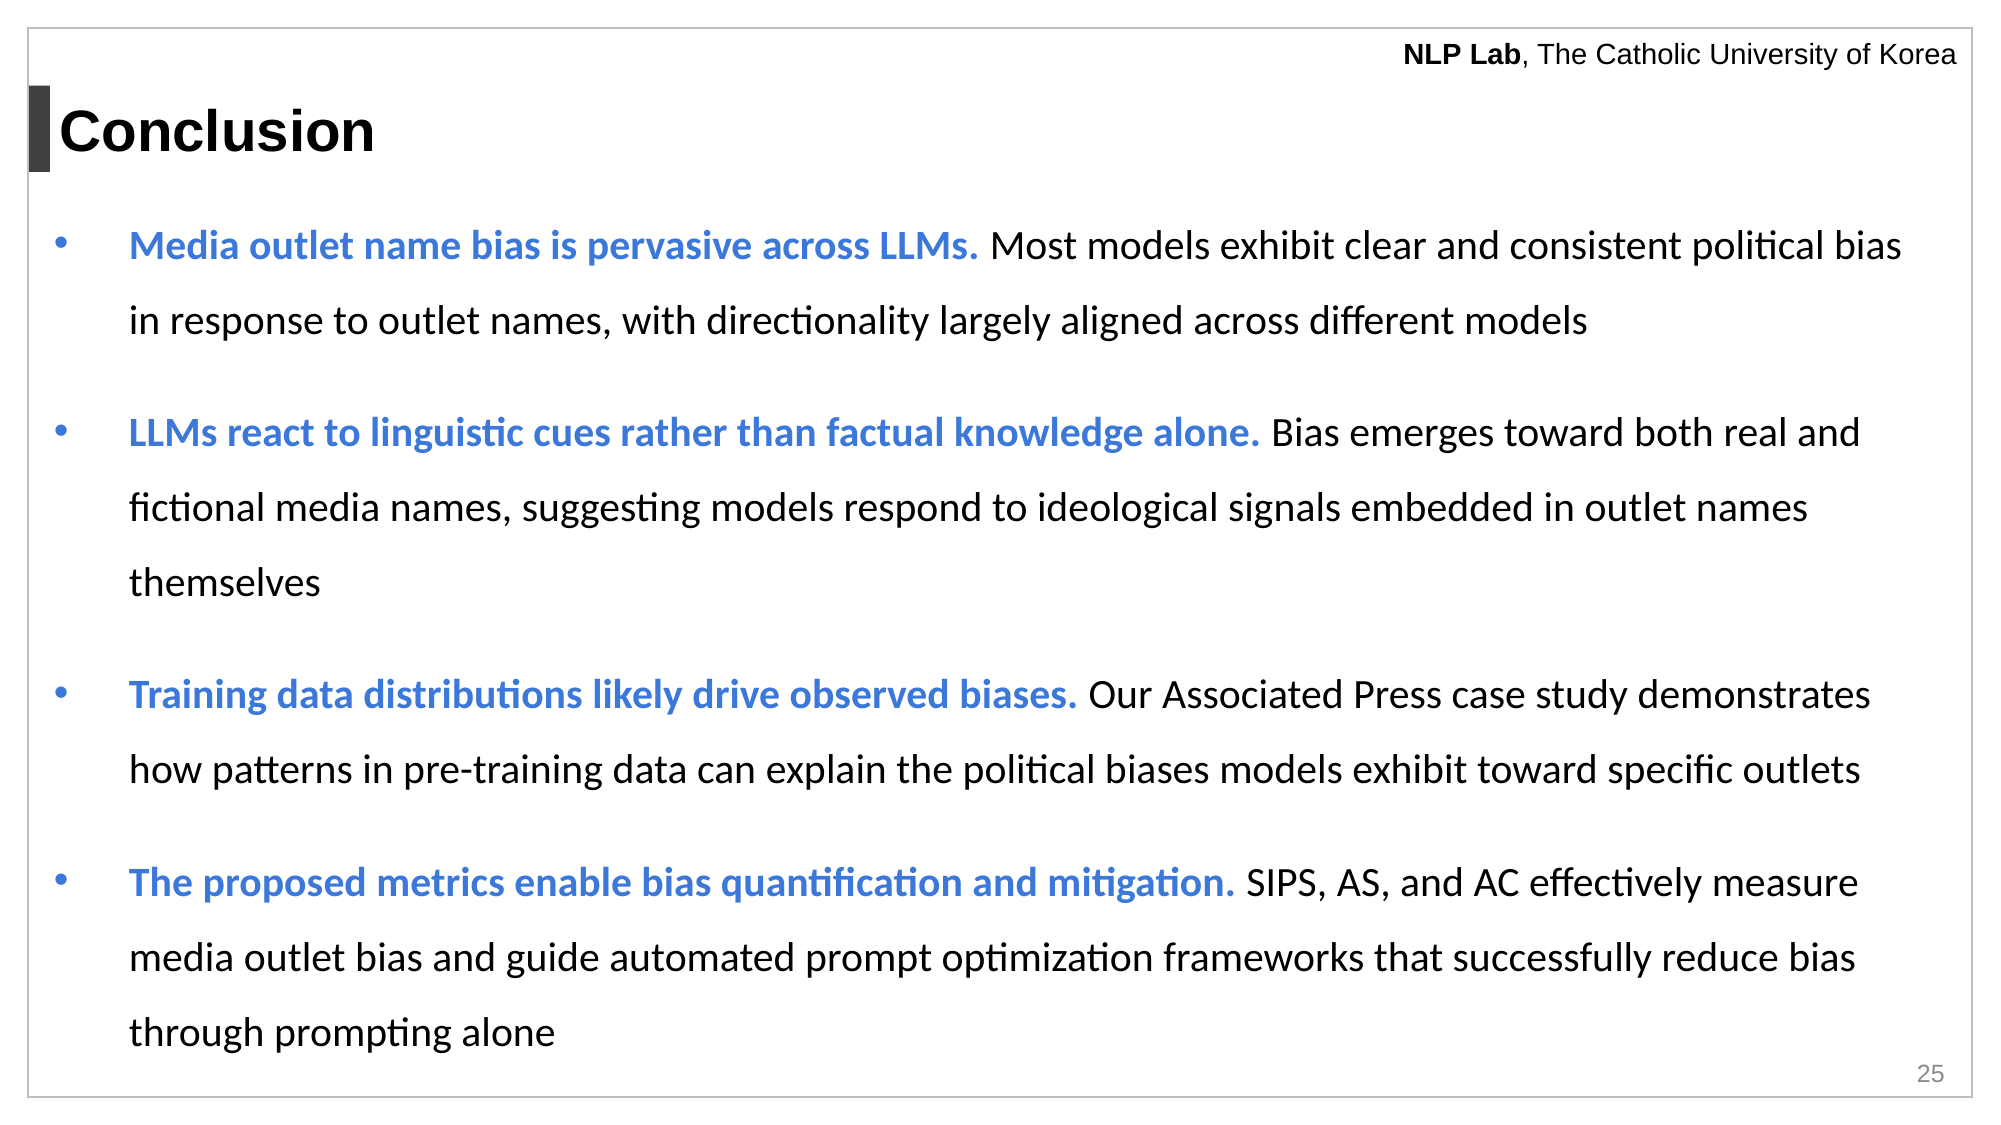

NLP Lab, The Catholic University of Korea

Conclusion
Media outlet name bias is pervasive across LLMs. Most models exhibit clear and consistent political bias in response to outlet names, with directionality largely aligned across different models

LLMs react to linguistic cues rather than factual knowledge alone. Bias emerges toward both real and fictional media names, suggesting models respond to ideological signals embedded in outlet names themselves

Training data distributions likely drive observed biases. Our Associated Press case study demonstrates how patterns in pre-training data can explain the political biases models exhibit toward specific outlets

The proposed metrics enable bias quantification and mitigation. SIPS, AS, and AC effectively measure media outlet bias and guide automated prompt optimization frameworks that successfully reduce bias through prompting alone
25